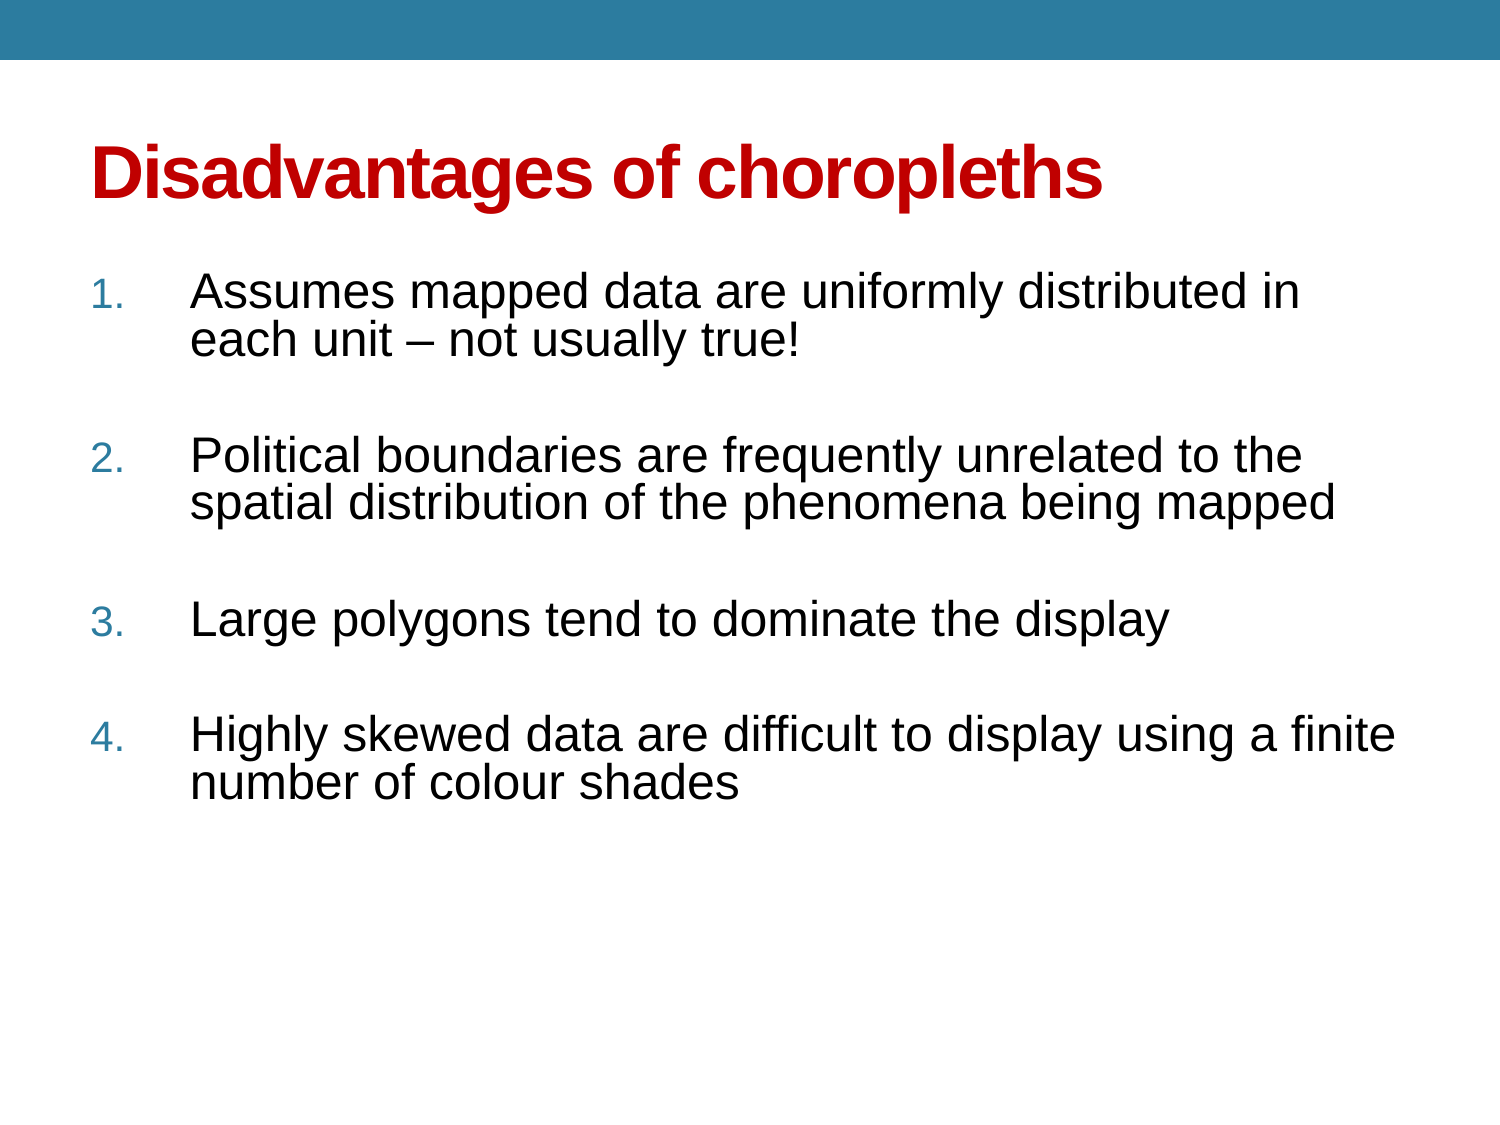

# Disadvantages of choropleths
Assumes mapped data are uniformly distributed in each unit – not usually true!

Political boundaries are frequently unrelated to the spatial distribution of the phenomena being mapped

Large polygons tend to dominate the display

Highly skewed data are difficult to display using a finite number of colour shades